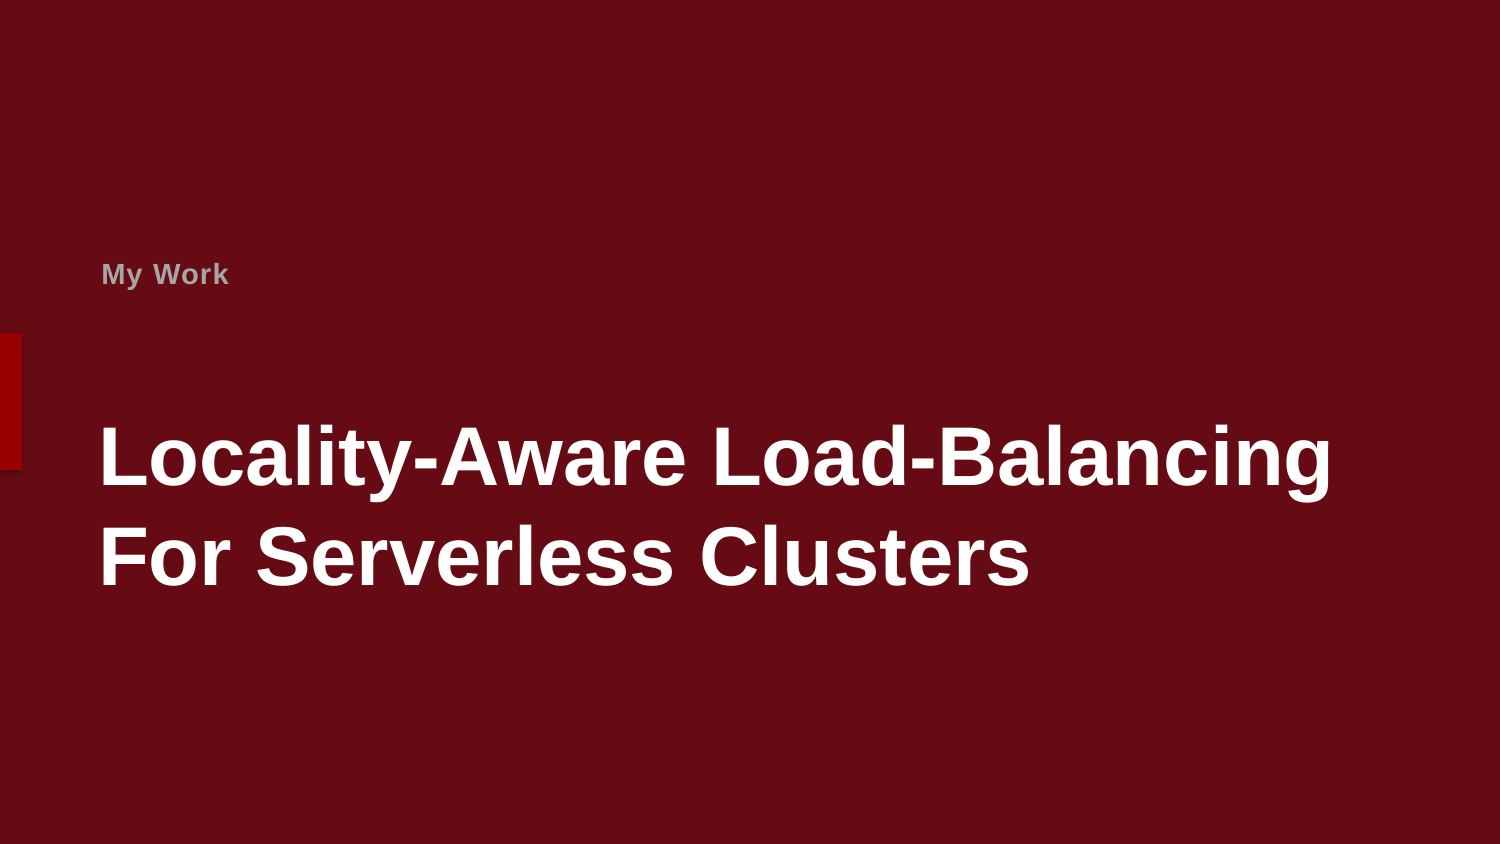

My Work
# Locality-Aware Load-Balancing For Serverless Clusters